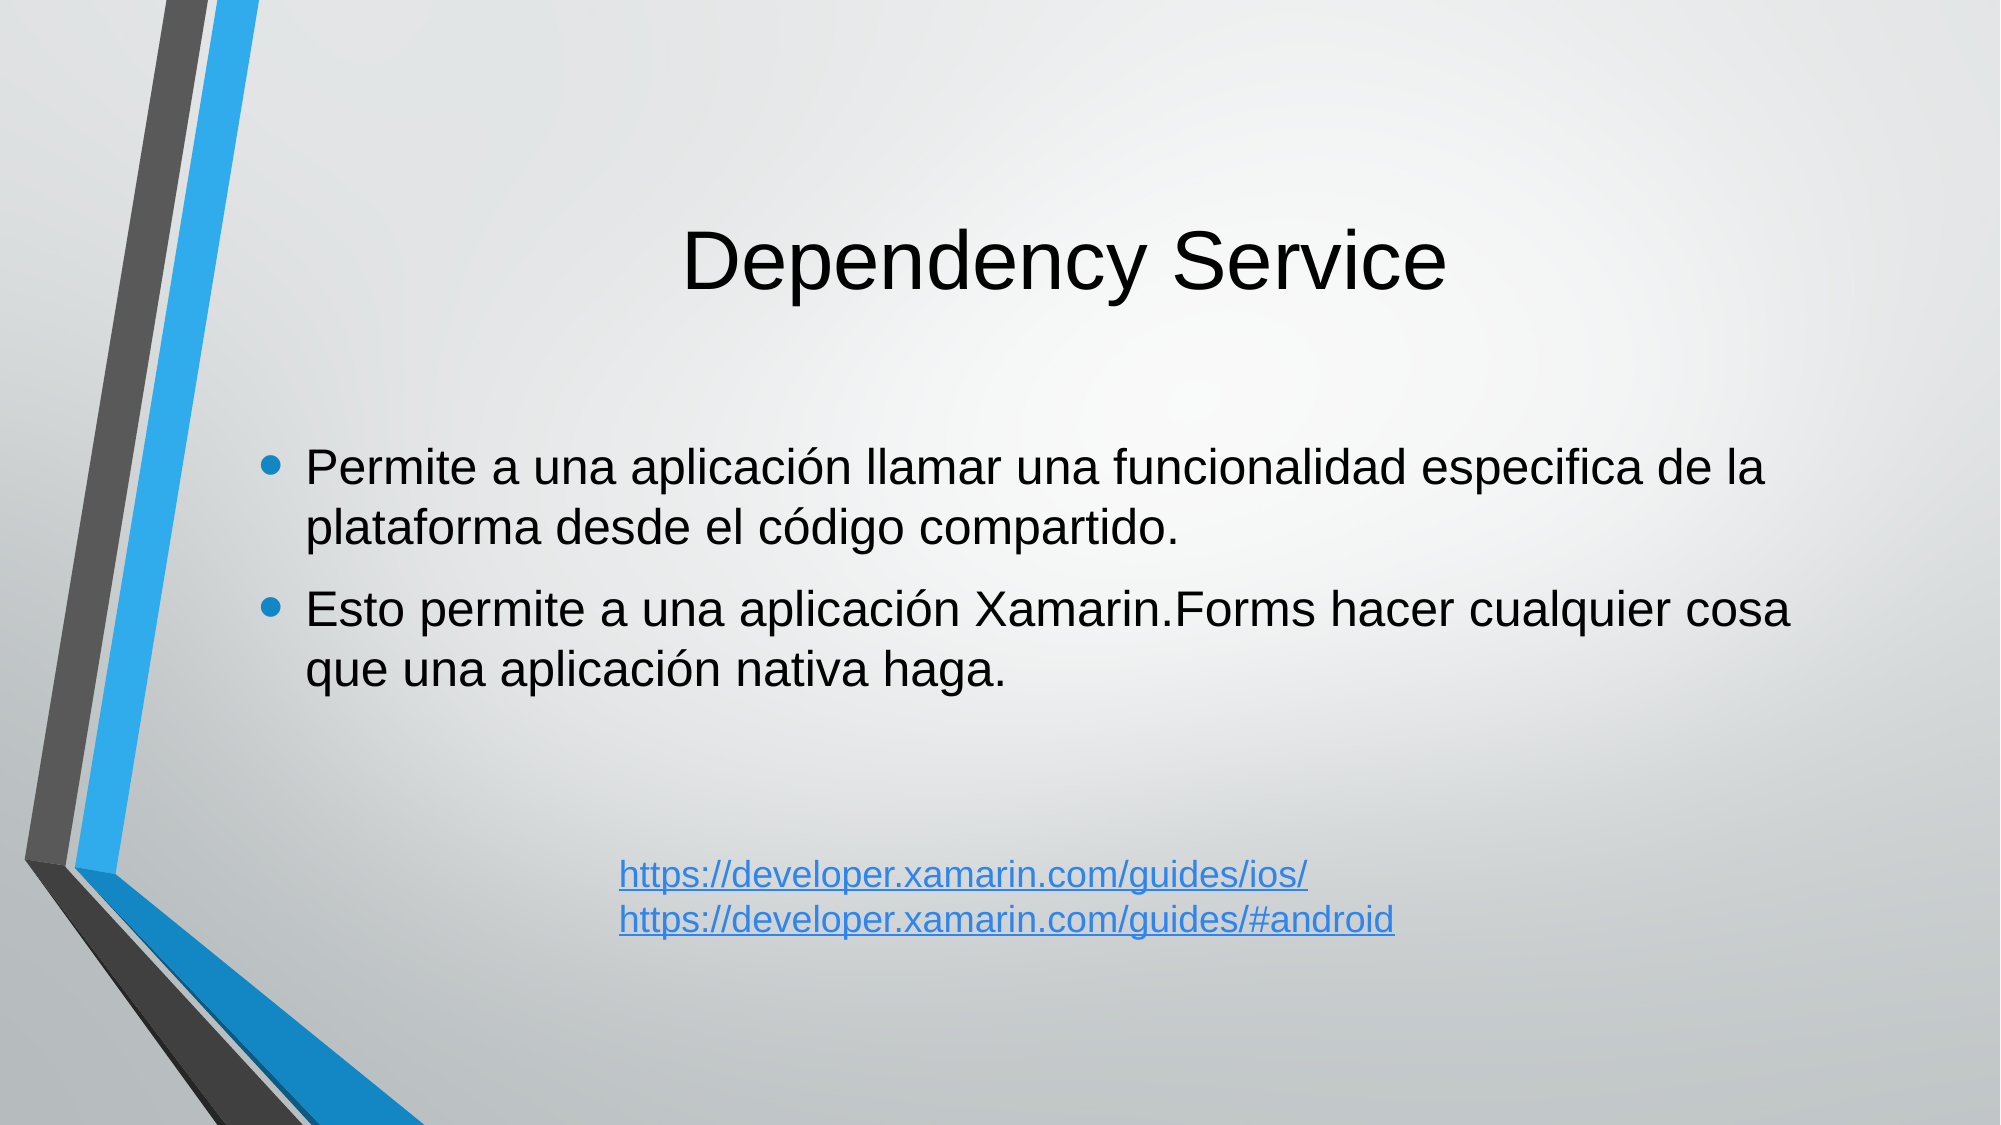

# Dependency Service
Permite a una aplicación llamar una funcionalidad especifica de la plataforma desde el código compartido.
Esto permite a una aplicación Xamarin.Forms hacer cualquier cosa que una aplicación nativa haga.
https://developer.xamarin.com/guides/ios/
https://developer.xamarin.com/guides/#android